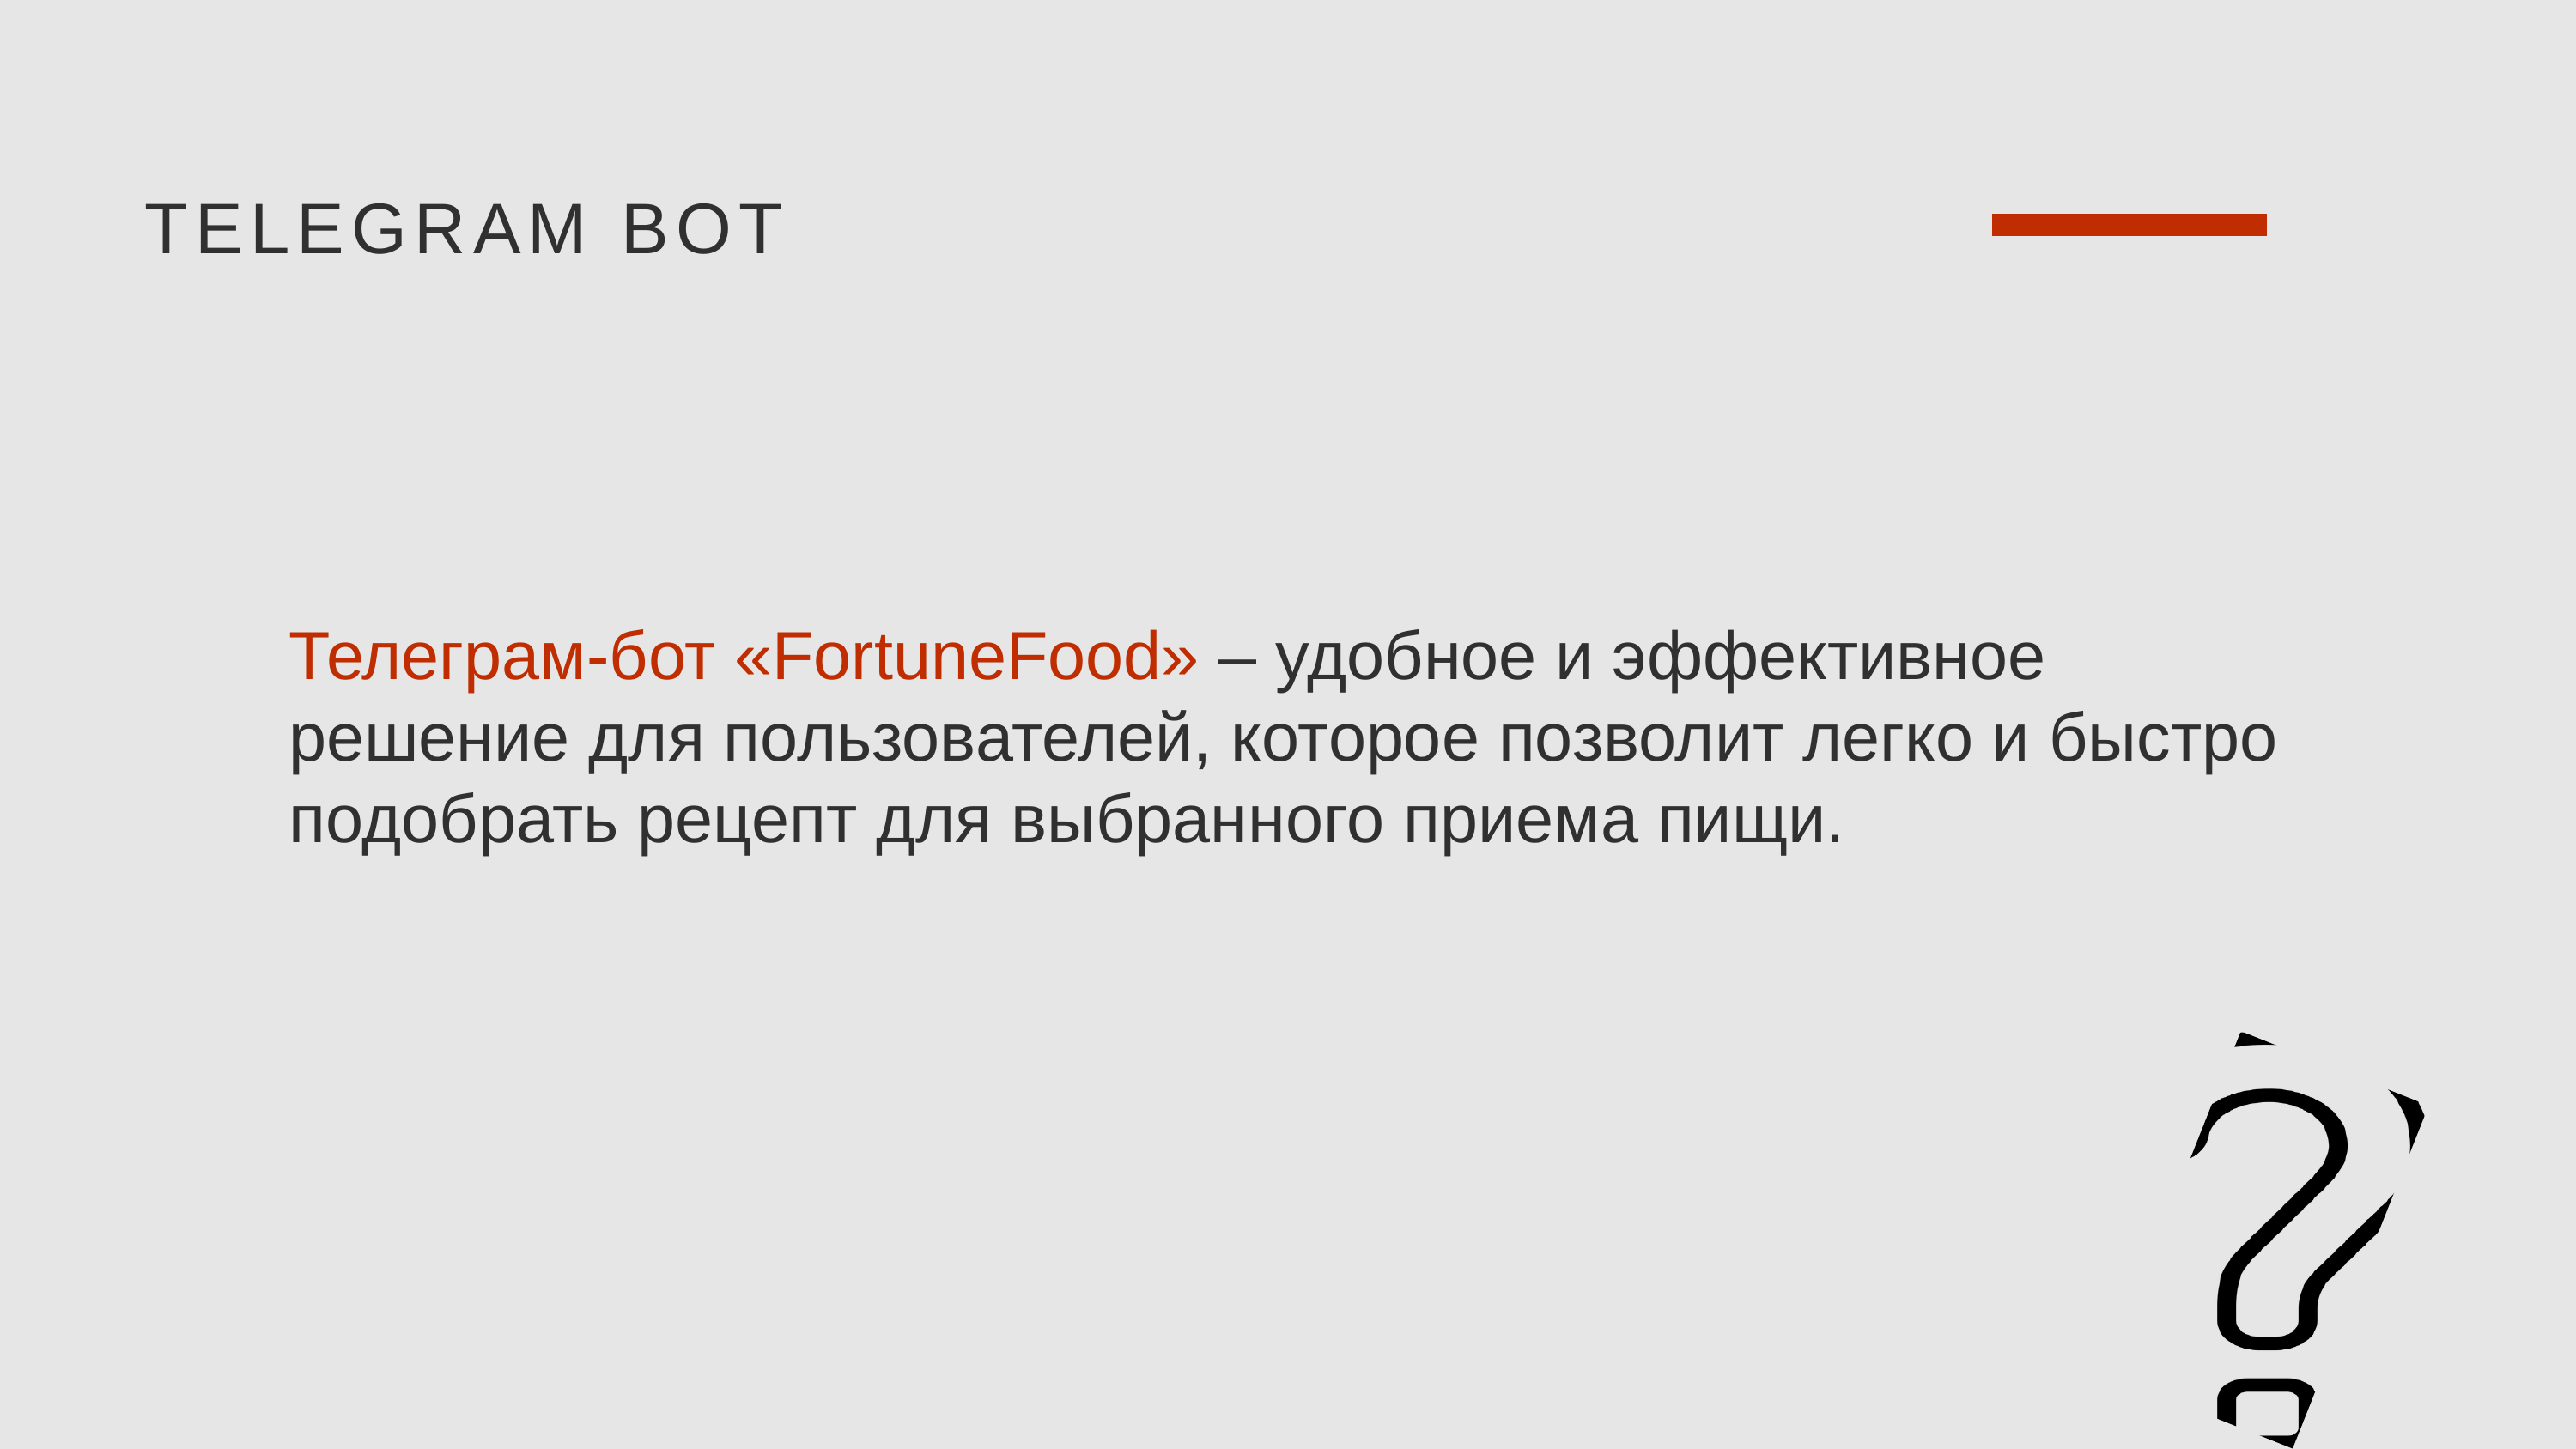

TELEGRAM BOT

Телеграм-бот «FortuneFood» – удобное и эффективное решение для пользователей, которое позволит легко и быстро подобрать рецепт для выбранного приема пищи.